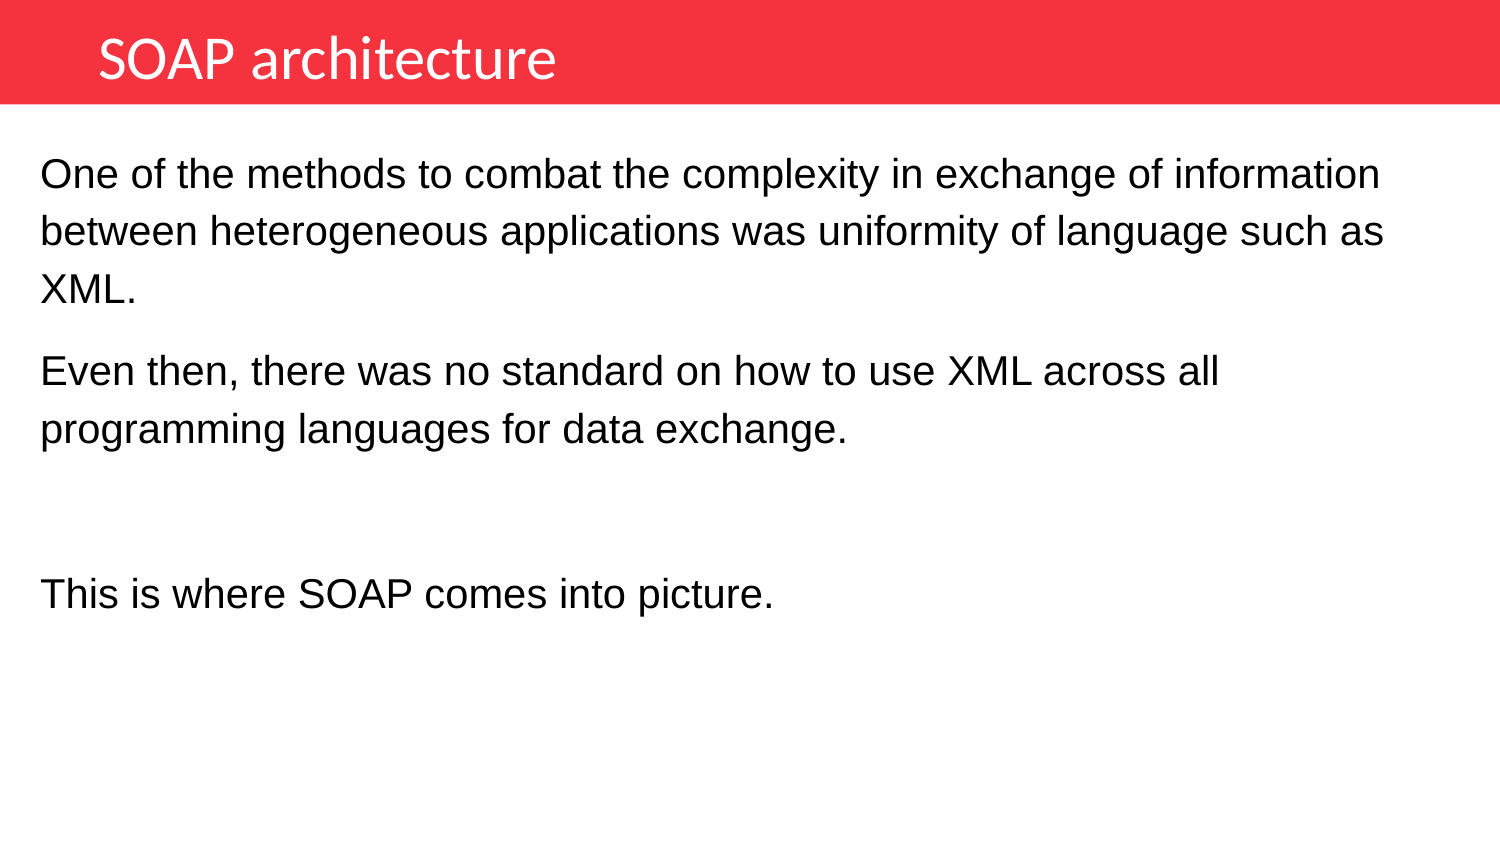

SOAP architecture

One of the methods to combat the complexity in exchange of information between heterogeneous applications was uniformity of language such as XML.
Even then, there was no standard on how to use XML across all programming languages for data exchange.

This is where SOAP comes into picture.